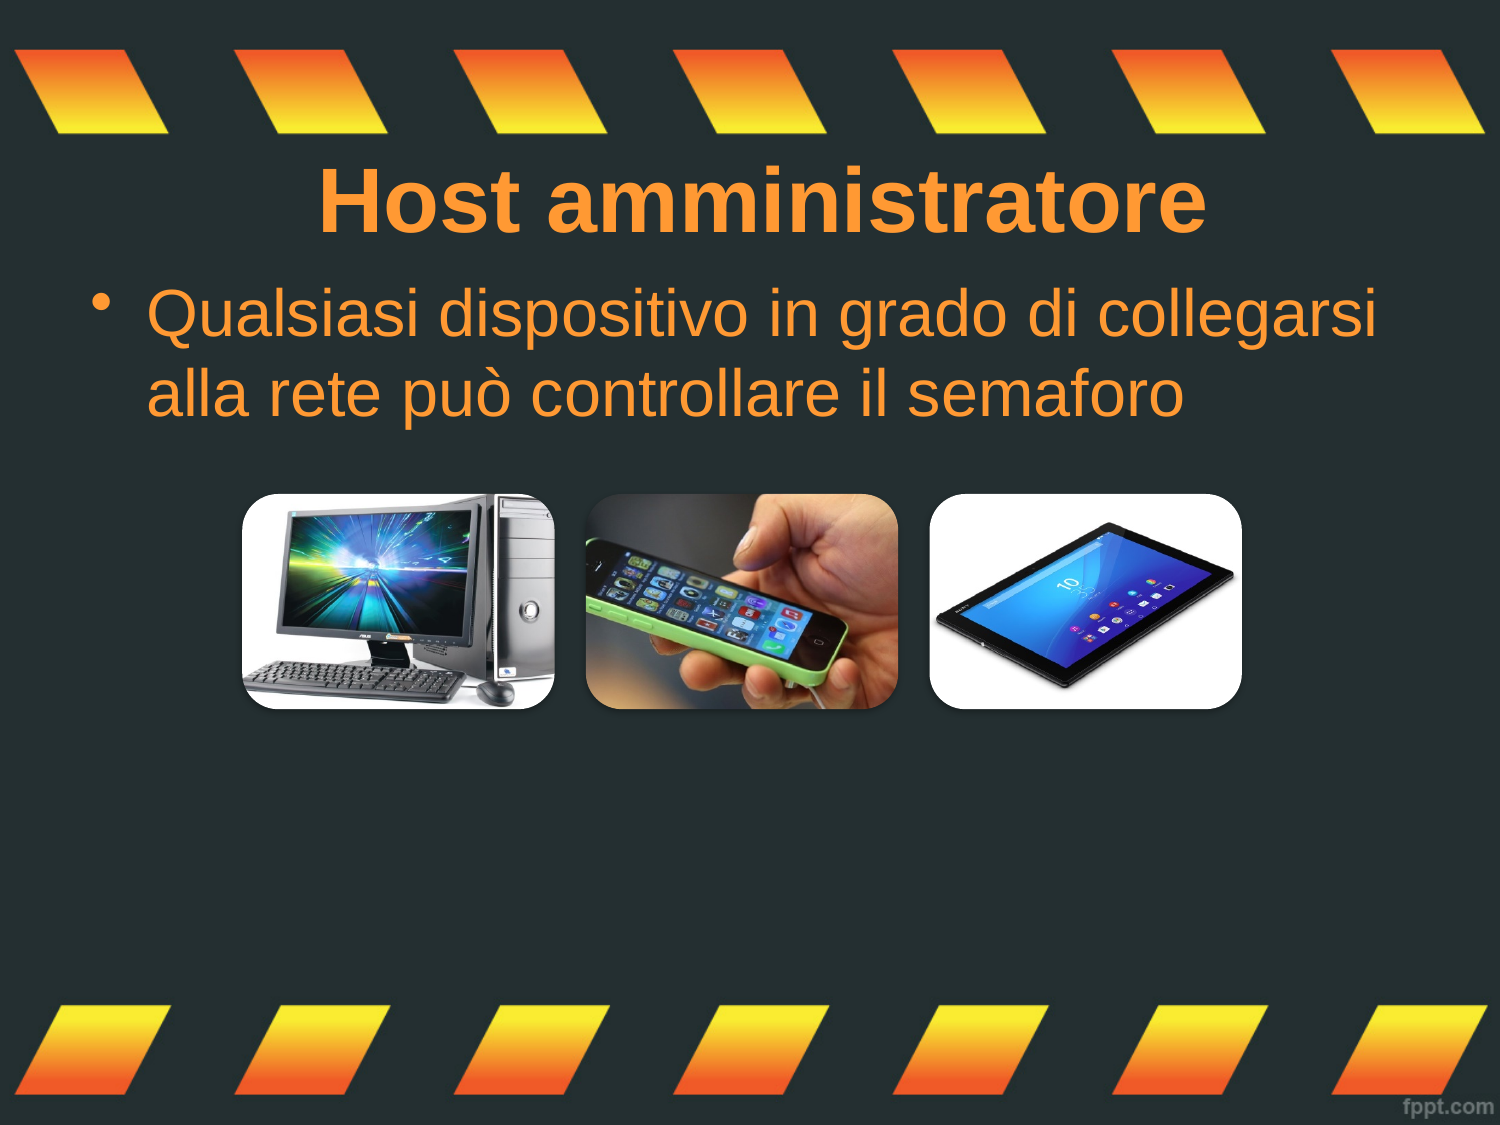

# Host amministratore
Qualsiasi dispositivo in grado di collegarsi alla rete può controllare il semaforo